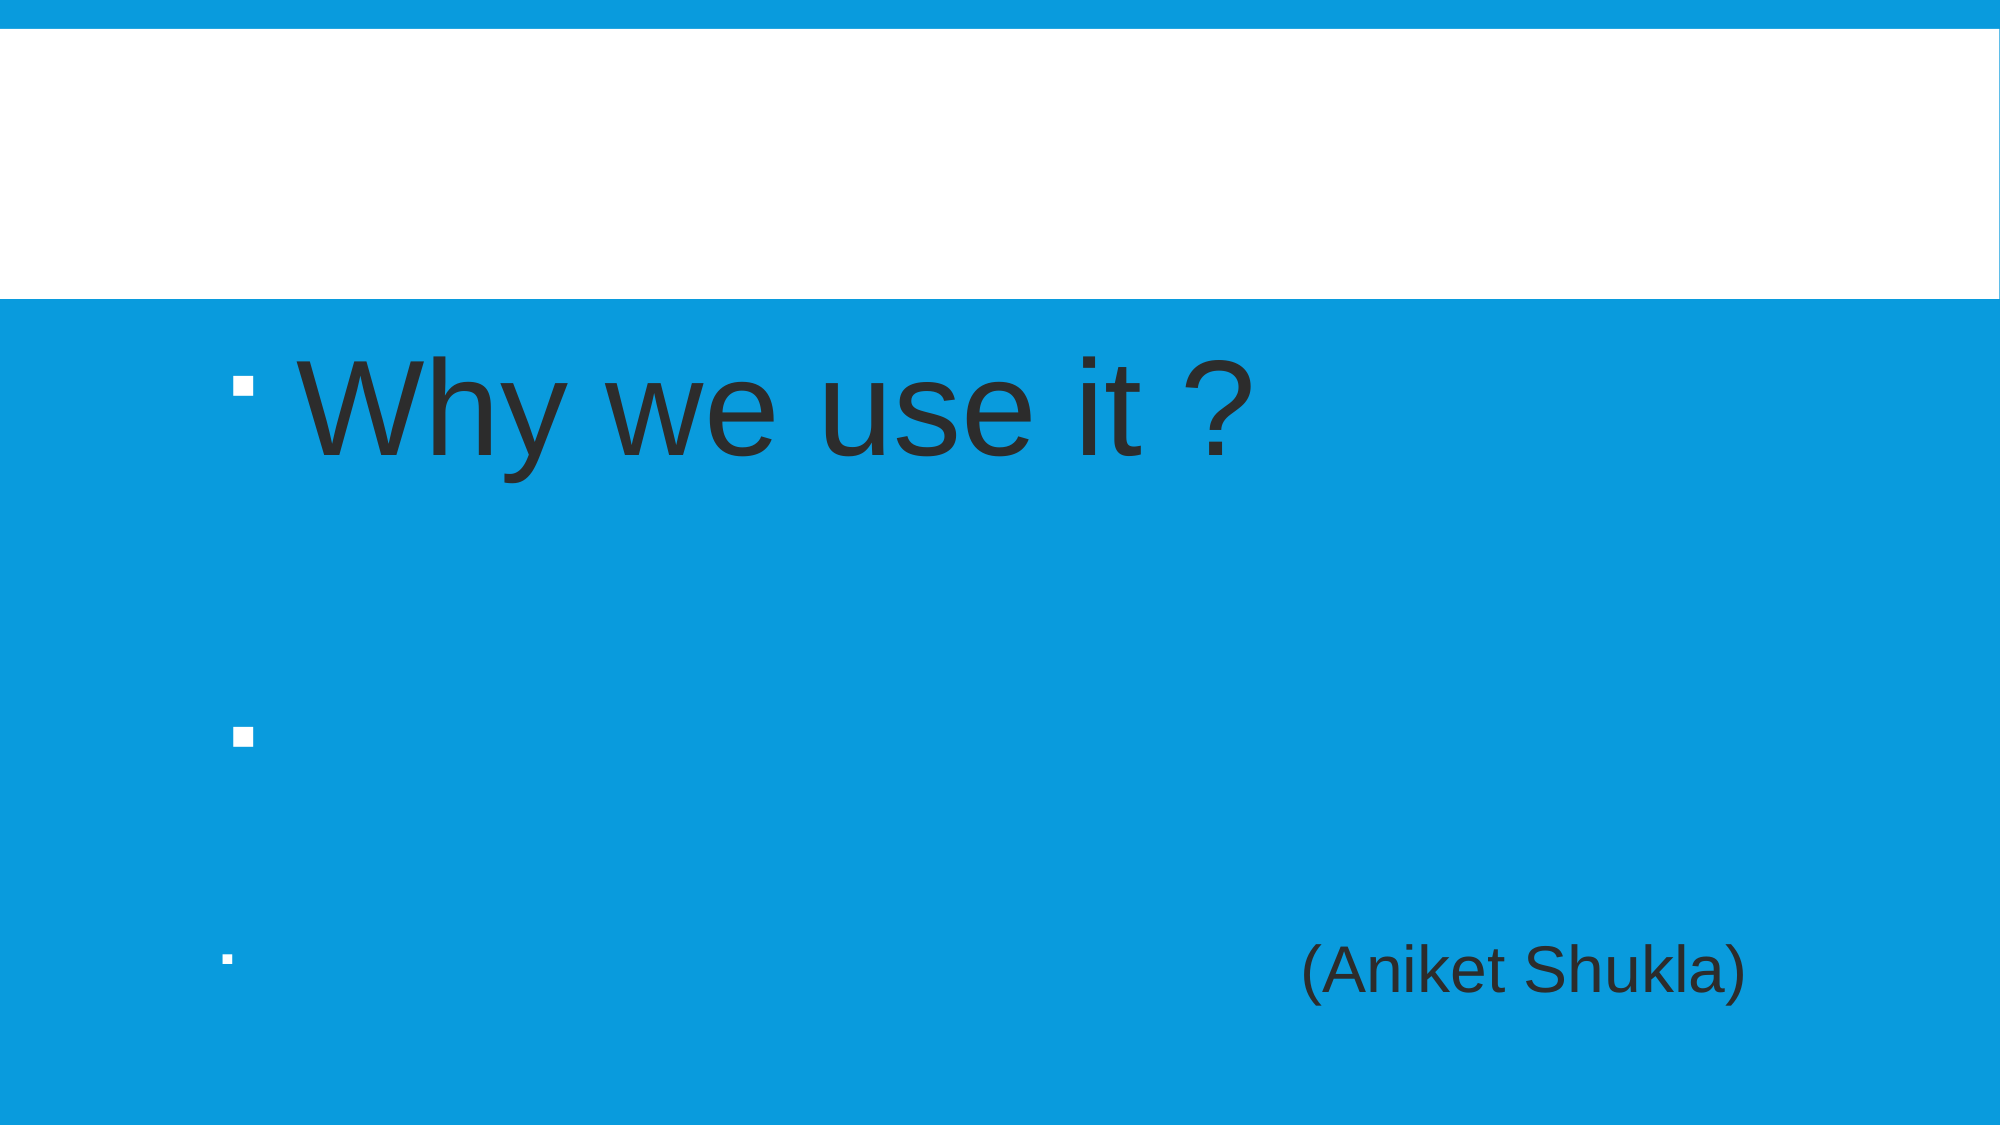

#
 Why we use it ?

                                                          (Aniket Shukla)